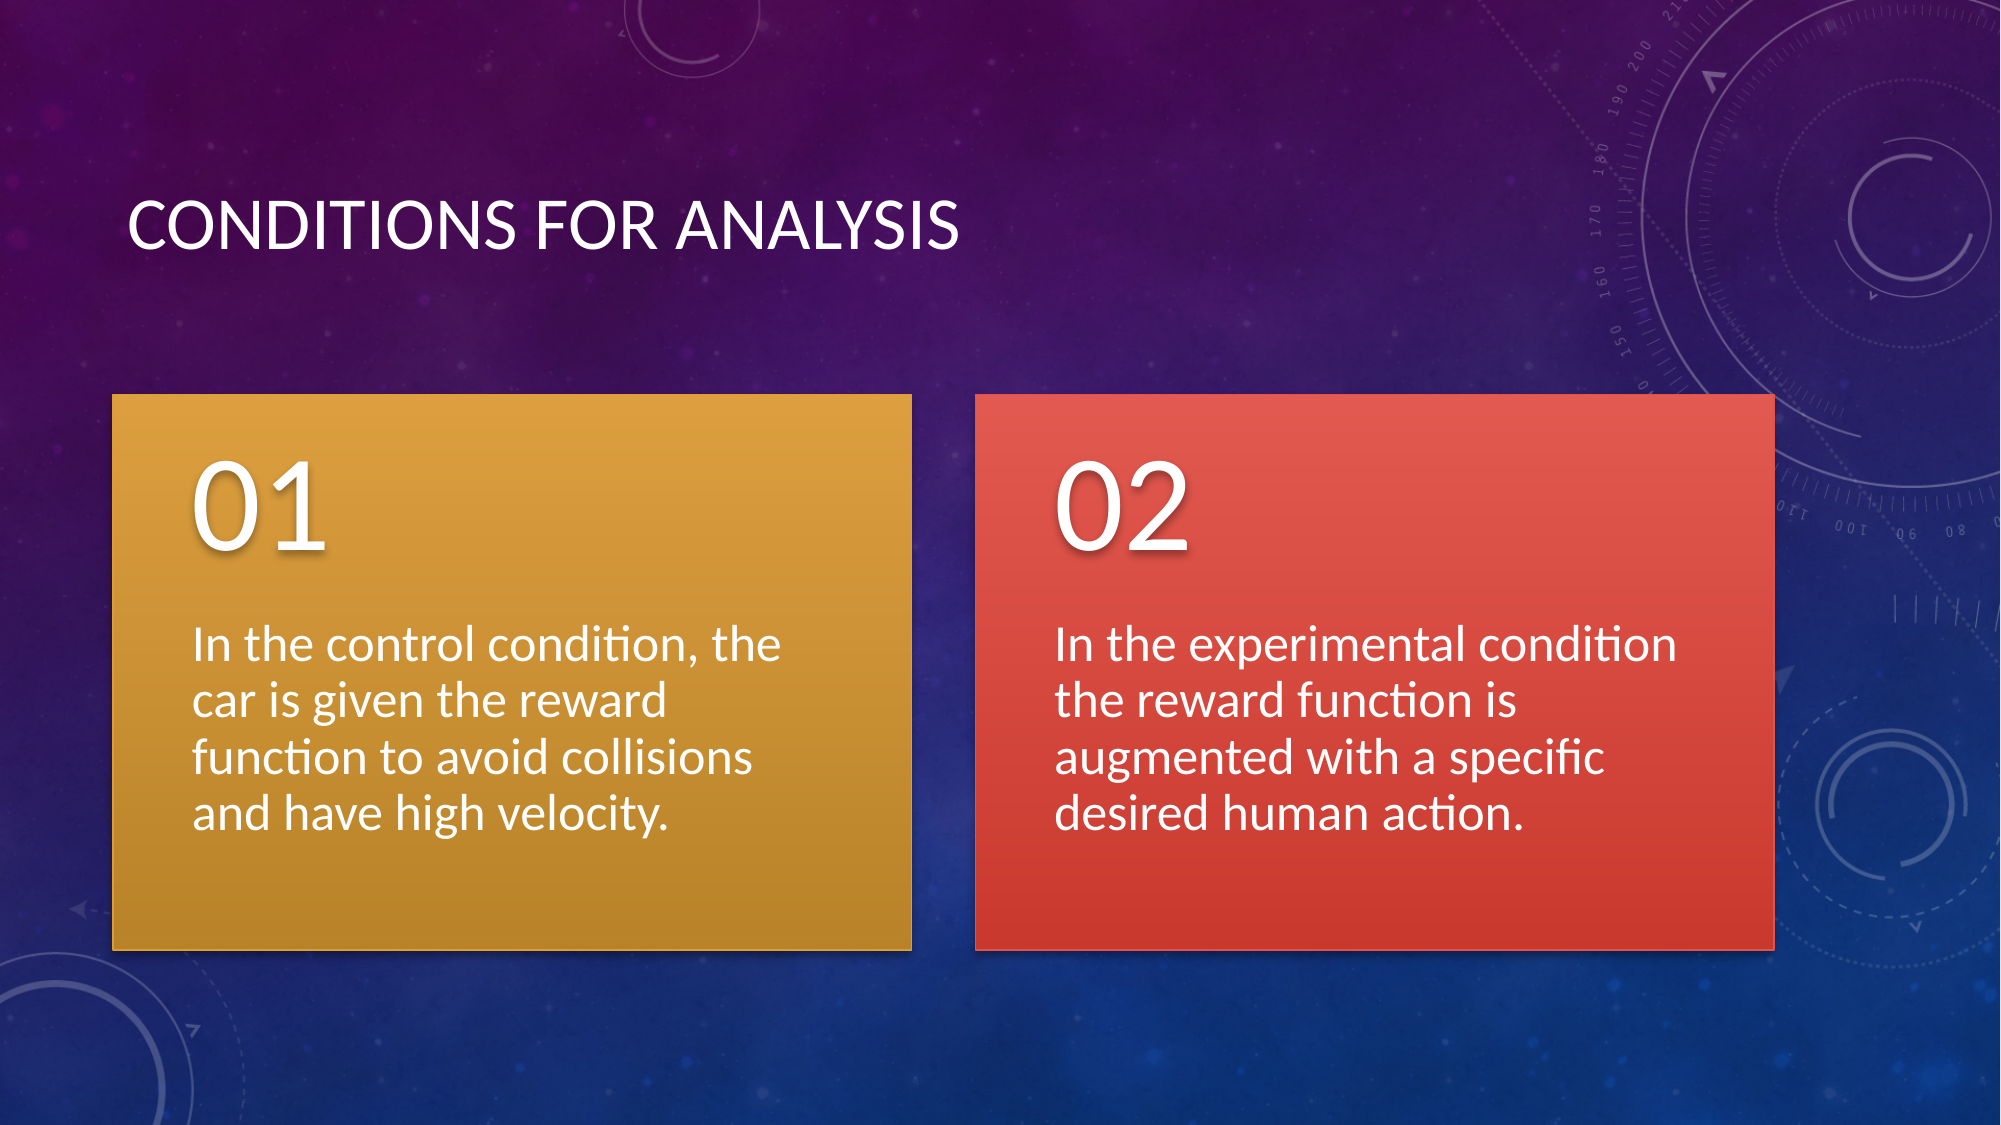

# Conditions for analysis
In the control condition, the car is given the reward function to avoid collisions and have high velocity.
01
In the experimental condition the reward function is augmented with a specific desired human action.
02